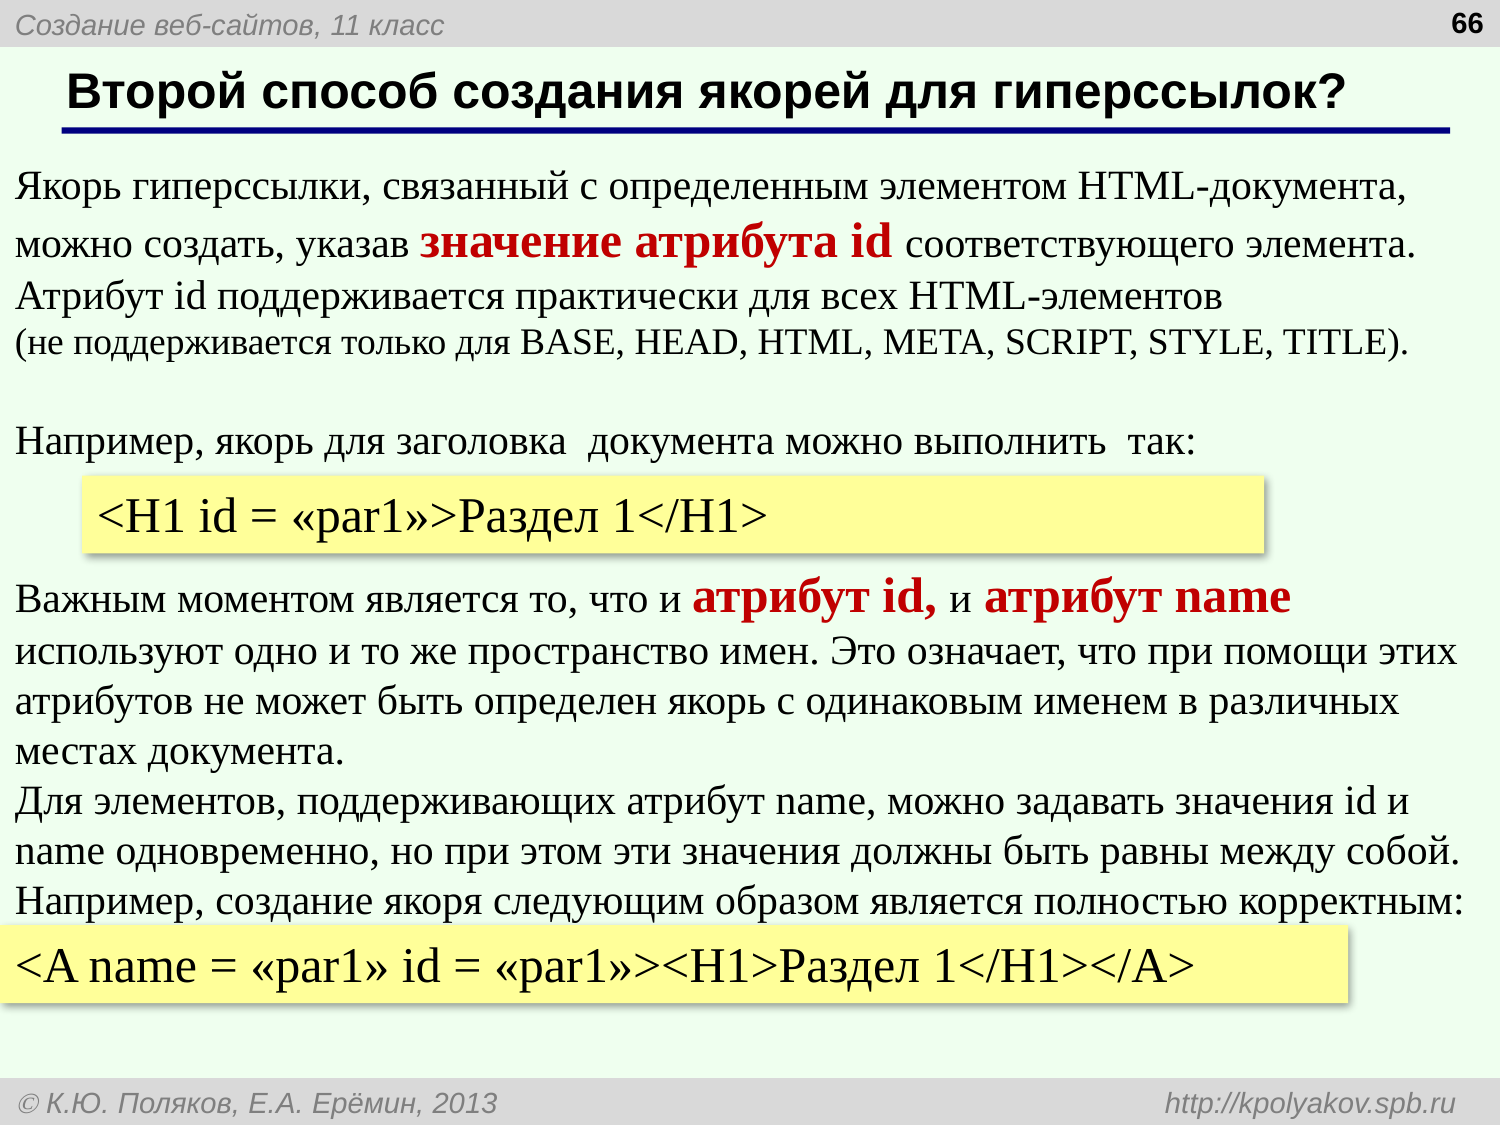

66
# Второй способ создания якорей для гиперссылок?
Якорь гиперссылки, связанный с определенным элементом HTML-документа, можно создать, указав значение атрибута id соответствующего элемента. Атрибут id поддерживается практически для всех HTML-элементов
(не поддерживается только для BASE, HEAD, HTML, META, SCRIPT, STYLE, TITLE).

Например, якорь для заголовка  документа можно выполнить  так:

Важным моментом является то, что и атрибут id, и атрибут name используют одно и то же пространство имен. Это означает, что при помощи этих атрибутов не может быть определен якорь с одинаковым именем в различных местах документа.
Для элементов, поддерживающих атрибут name, можно задавать значения id и name одновременно, но при этом эти значения должны быть равны между собой.
Например, создание якоря следующим образом является полностью корректным:
<H1 id = «par1»>Раздел 1</H1>
<A name = «par1» id = «par1»><H1>Раздел 1</H1></A>